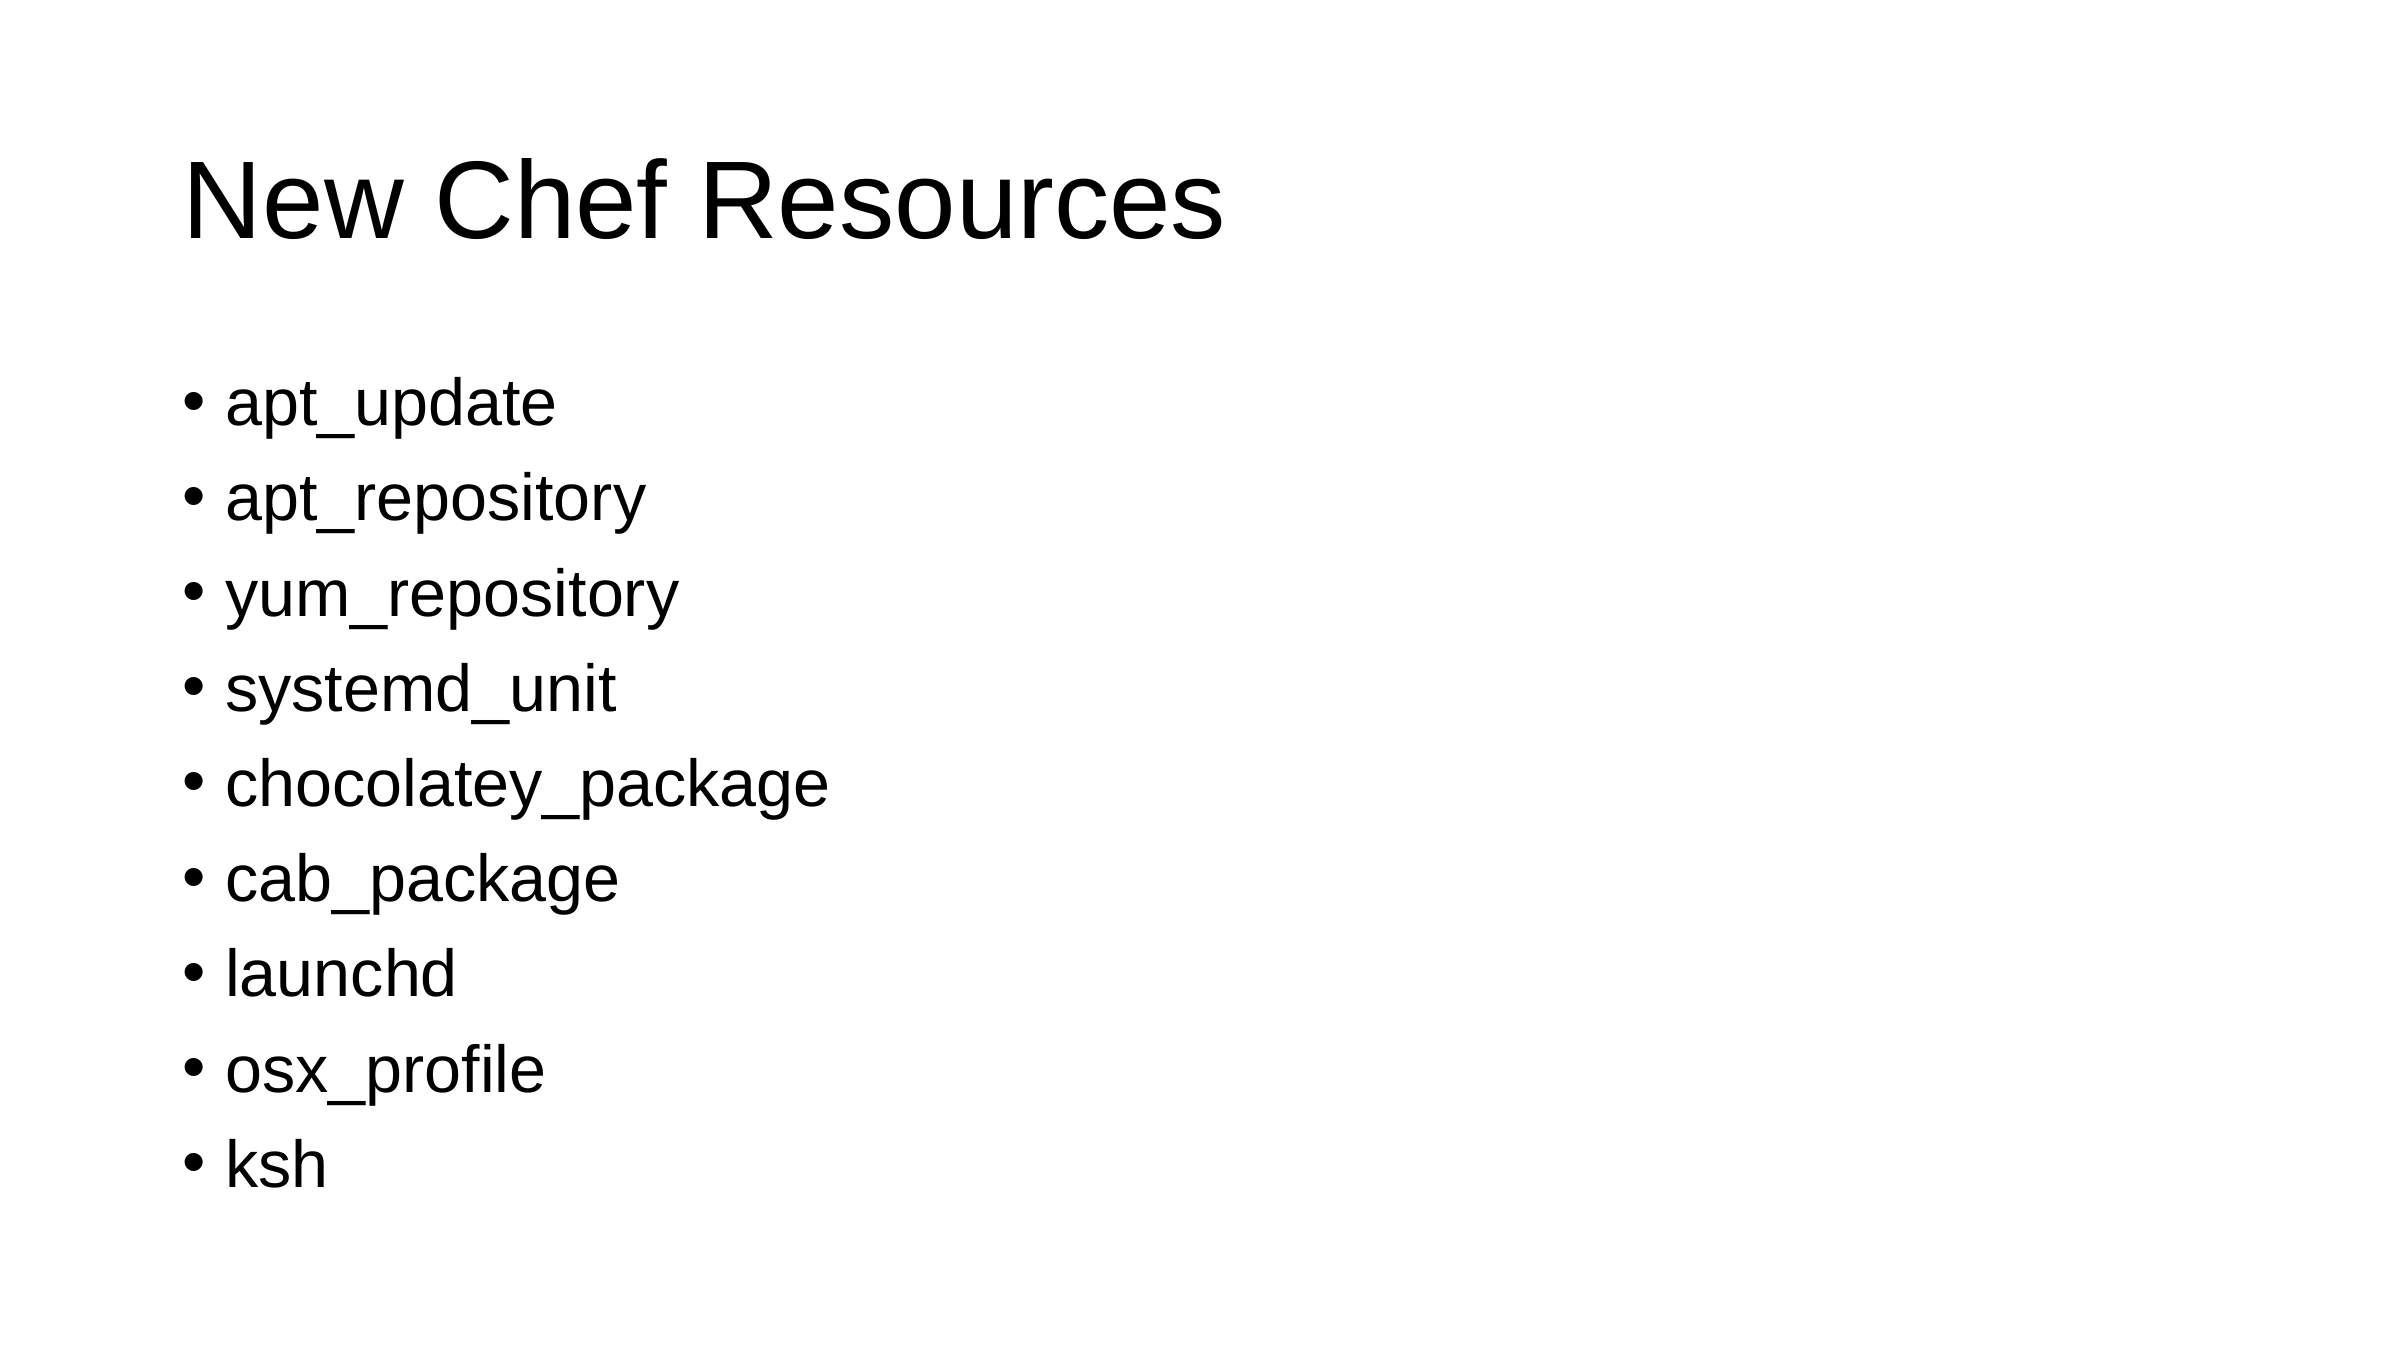

# New Chef Resources
apt_update
apt_repository
yum_repository
systemd_unit
chocolatey_package
cab_package
launchd
osx_profile
ksh